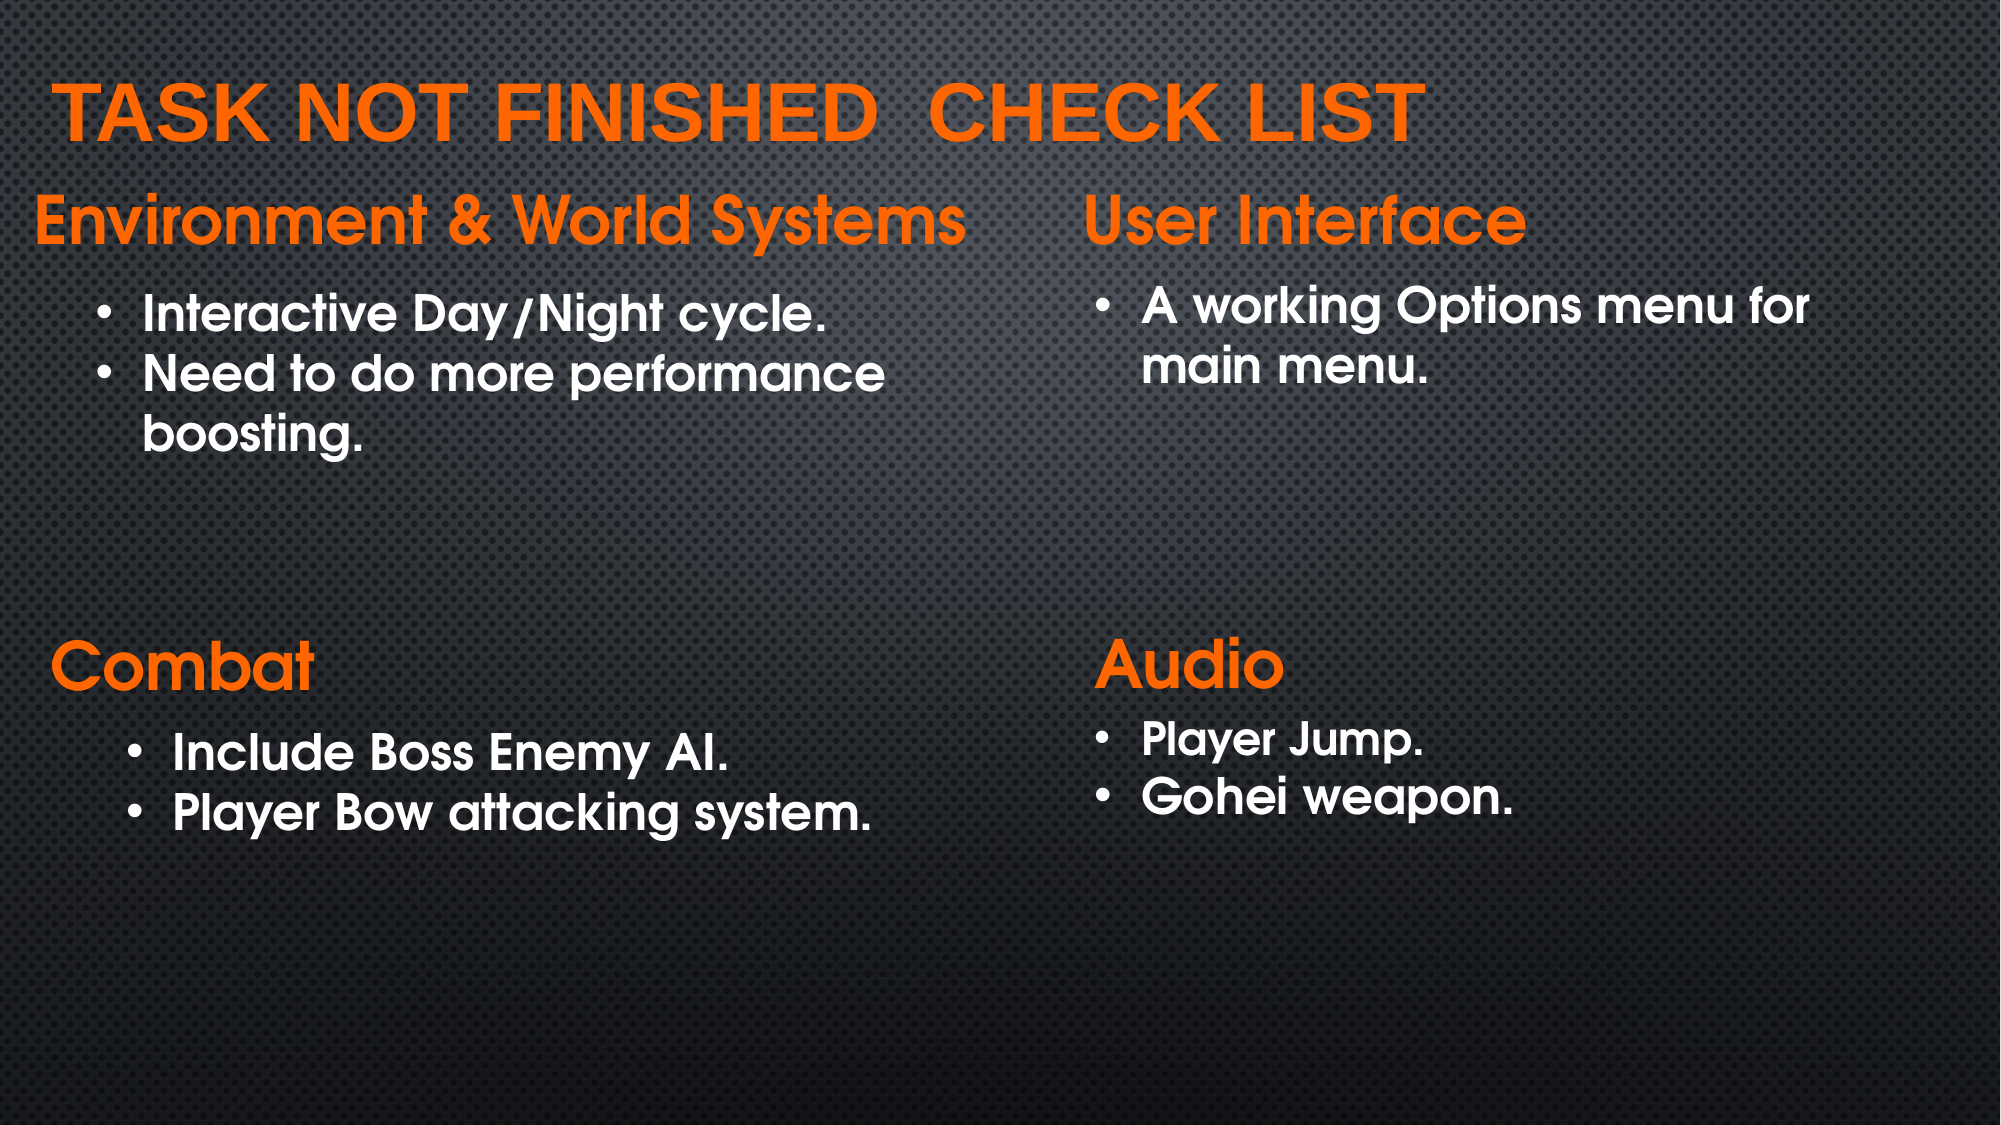

# Task Not Finished  Check list
Environment & World Systems
User Interface
A working Options menu for main menu.
Interactive Day/Night cycle.
Need to do more performance boosting.
Audio
Combat
Player Jump.
Gohei weapon.

Include Boss Enemy AI.
Player Bow attacking system.